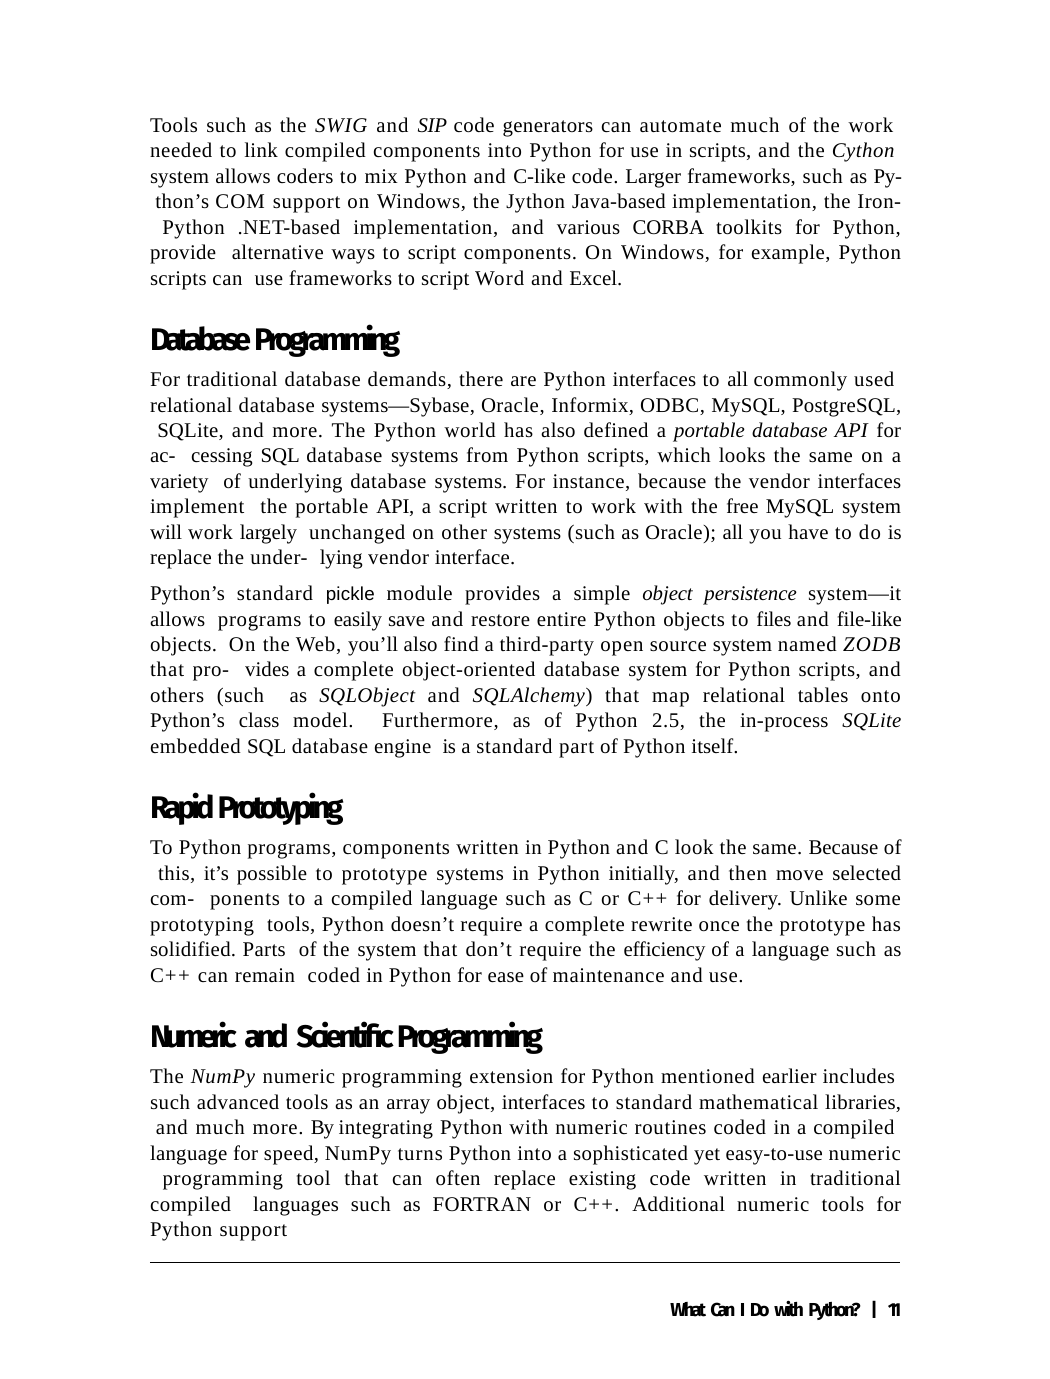

Tools such as the SWIG and SIP code generators can automate much of the work  needed to link compiled components into Python for use in scripts, and the Cython  system allows coders to mix Python and C-like code. Larger frameworks, such as Py-  thon’s COM support on Windows, the Jython Java-based implementation, the Iron-  Python .NET-based implementation, and various CORBA toolkits for Python, provide  alternative ways to script components. On Windows, for example, Python scripts can  use frameworks to script Word and Excel.

Database Programming
For traditional database demands, there are Python interfaces to all commonly used  relational database systems—Sybase, Oracle, Informix, ODBC, MySQL, PostgreSQL,  SQLite, and more. The Python world has also defined a portable database API for ac-  cessing SQL database systems from Python scripts, which looks the same on a variety  of underlying database systems. For instance, because the vendor interfaces implement  the portable API, a script written to work with the free MySQL system will work largely  unchanged on other systems (such as Oracle); all you have to do is replace the under-  lying vendor interface.
Python’s standard pickle module provides a simple object persistence system—it allows  programs to easily save and restore entire Python objects to files and file-like objects.  On the Web, you’ll also find a third-party open source system named ZODB that pro-  vides a complete object-oriented database system for Python scripts, and others (such  as SQLObject and SQLAlchemy) that map relational tables onto Python’s class model.  Furthermore, as of Python 2.5, the in-process SQLite embedded SQL database engine  is a standard part of Python itself.

Rapid Prototyping
To Python programs, components written in Python and C look the same. Because of  this, it’s possible to prototype systems in Python initially, and then move selected com-  ponents to a compiled language such as C or C++ for delivery. Unlike some prototyping  tools, Python doesn’t require a complete rewrite once the prototype has solidified. Parts  of the system that don’t require the efficiency of a language such as C++ can remain  coded in Python for ease of maintenance and use.

Numeric and Scientific Programming
The NumPy numeric programming extension for Python mentioned earlier includes  such advanced tools as an array object, interfaces to standard mathematical libraries,  and much more. By integrating Python with numeric routines coded in a compiled  language for speed, NumPy turns Python into a sophisticated yet easy-to-use numeric  programming tool that can often replace existing code written in traditional compiled  languages such as FORTRAN or C++. Additional numeric tools for Python support

What Can I Do with Python?  |  11